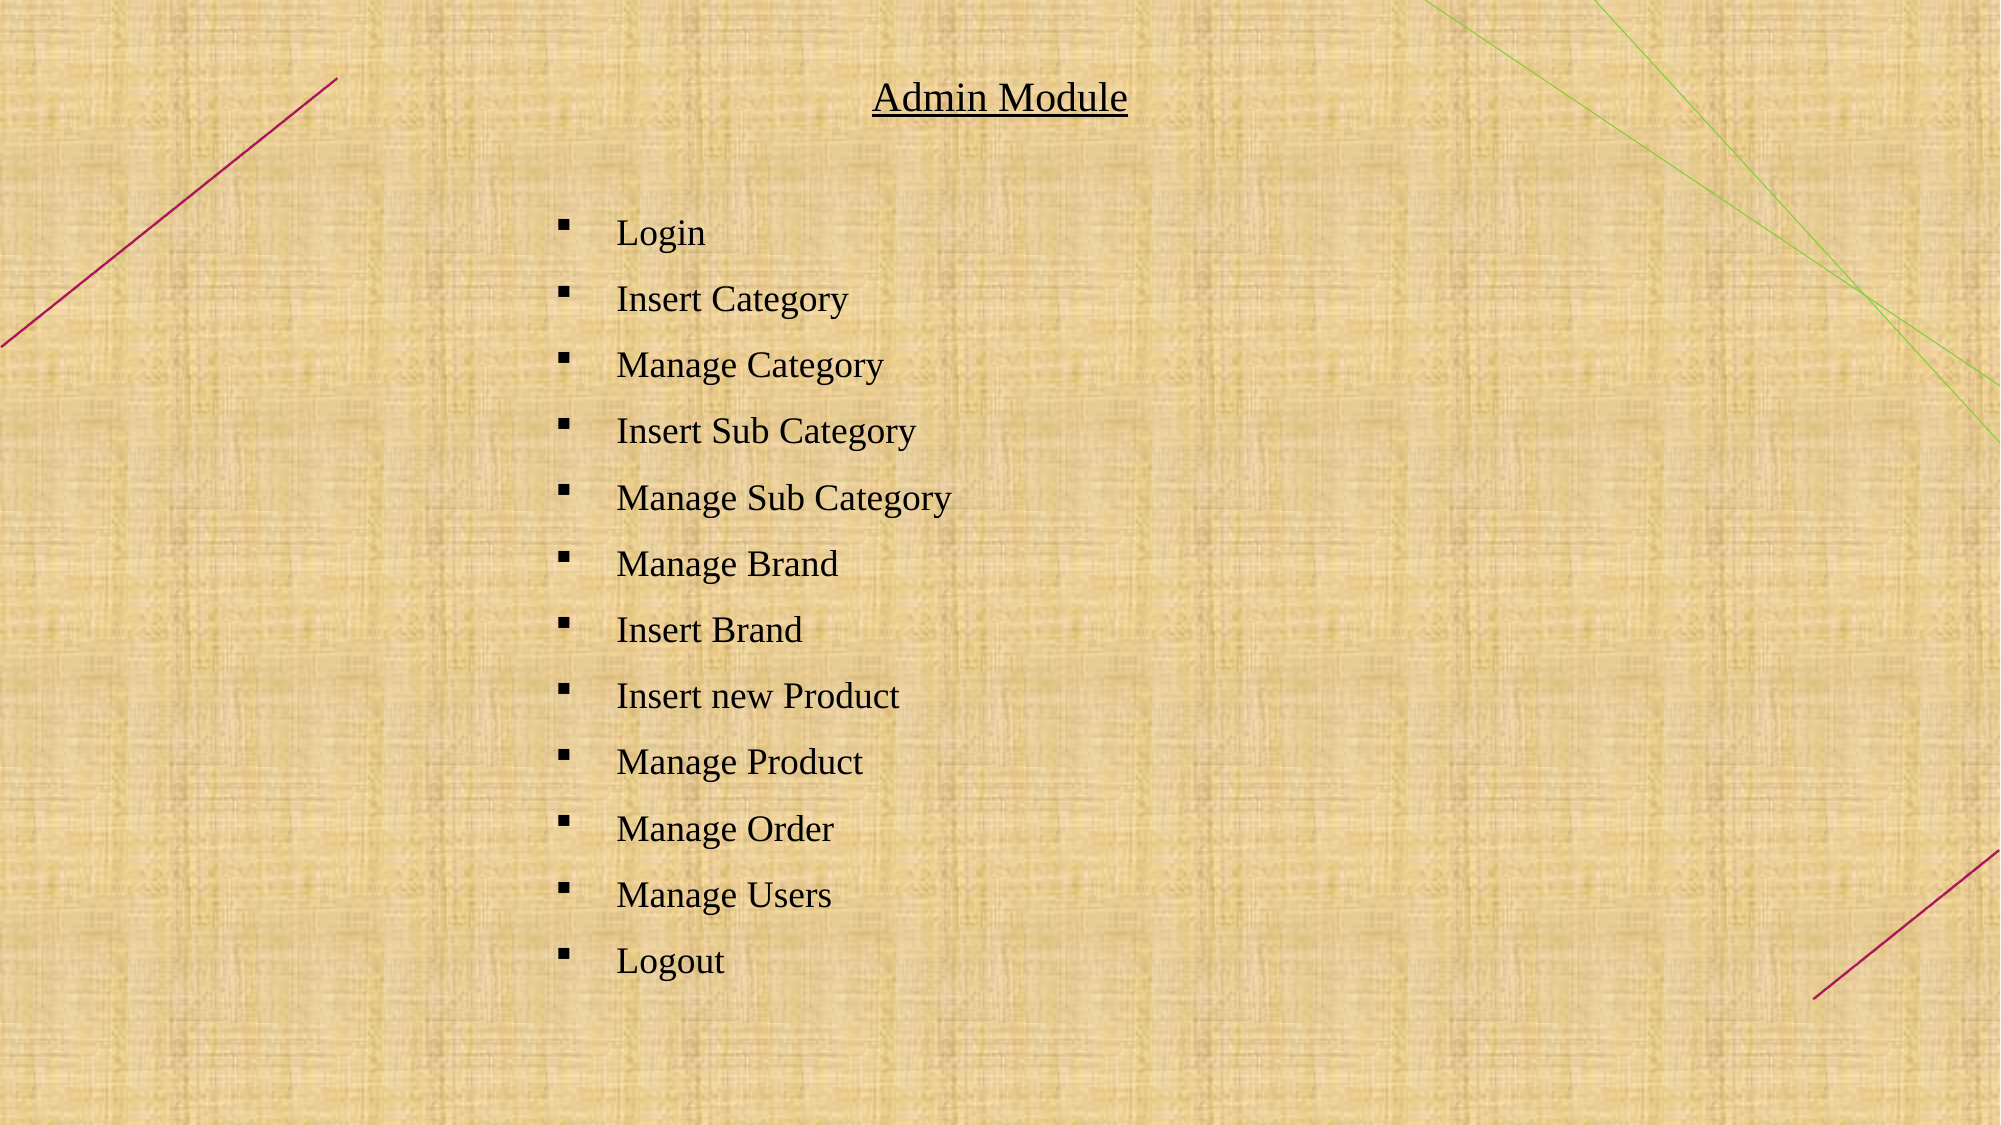

Admin Module

Login
Insert Category
Manage Category
Insert Sub Category
Manage Sub Category
Manage Brand
Insert Brand
Insert new Product
Manage Product
Manage Order
Manage Users
Logout